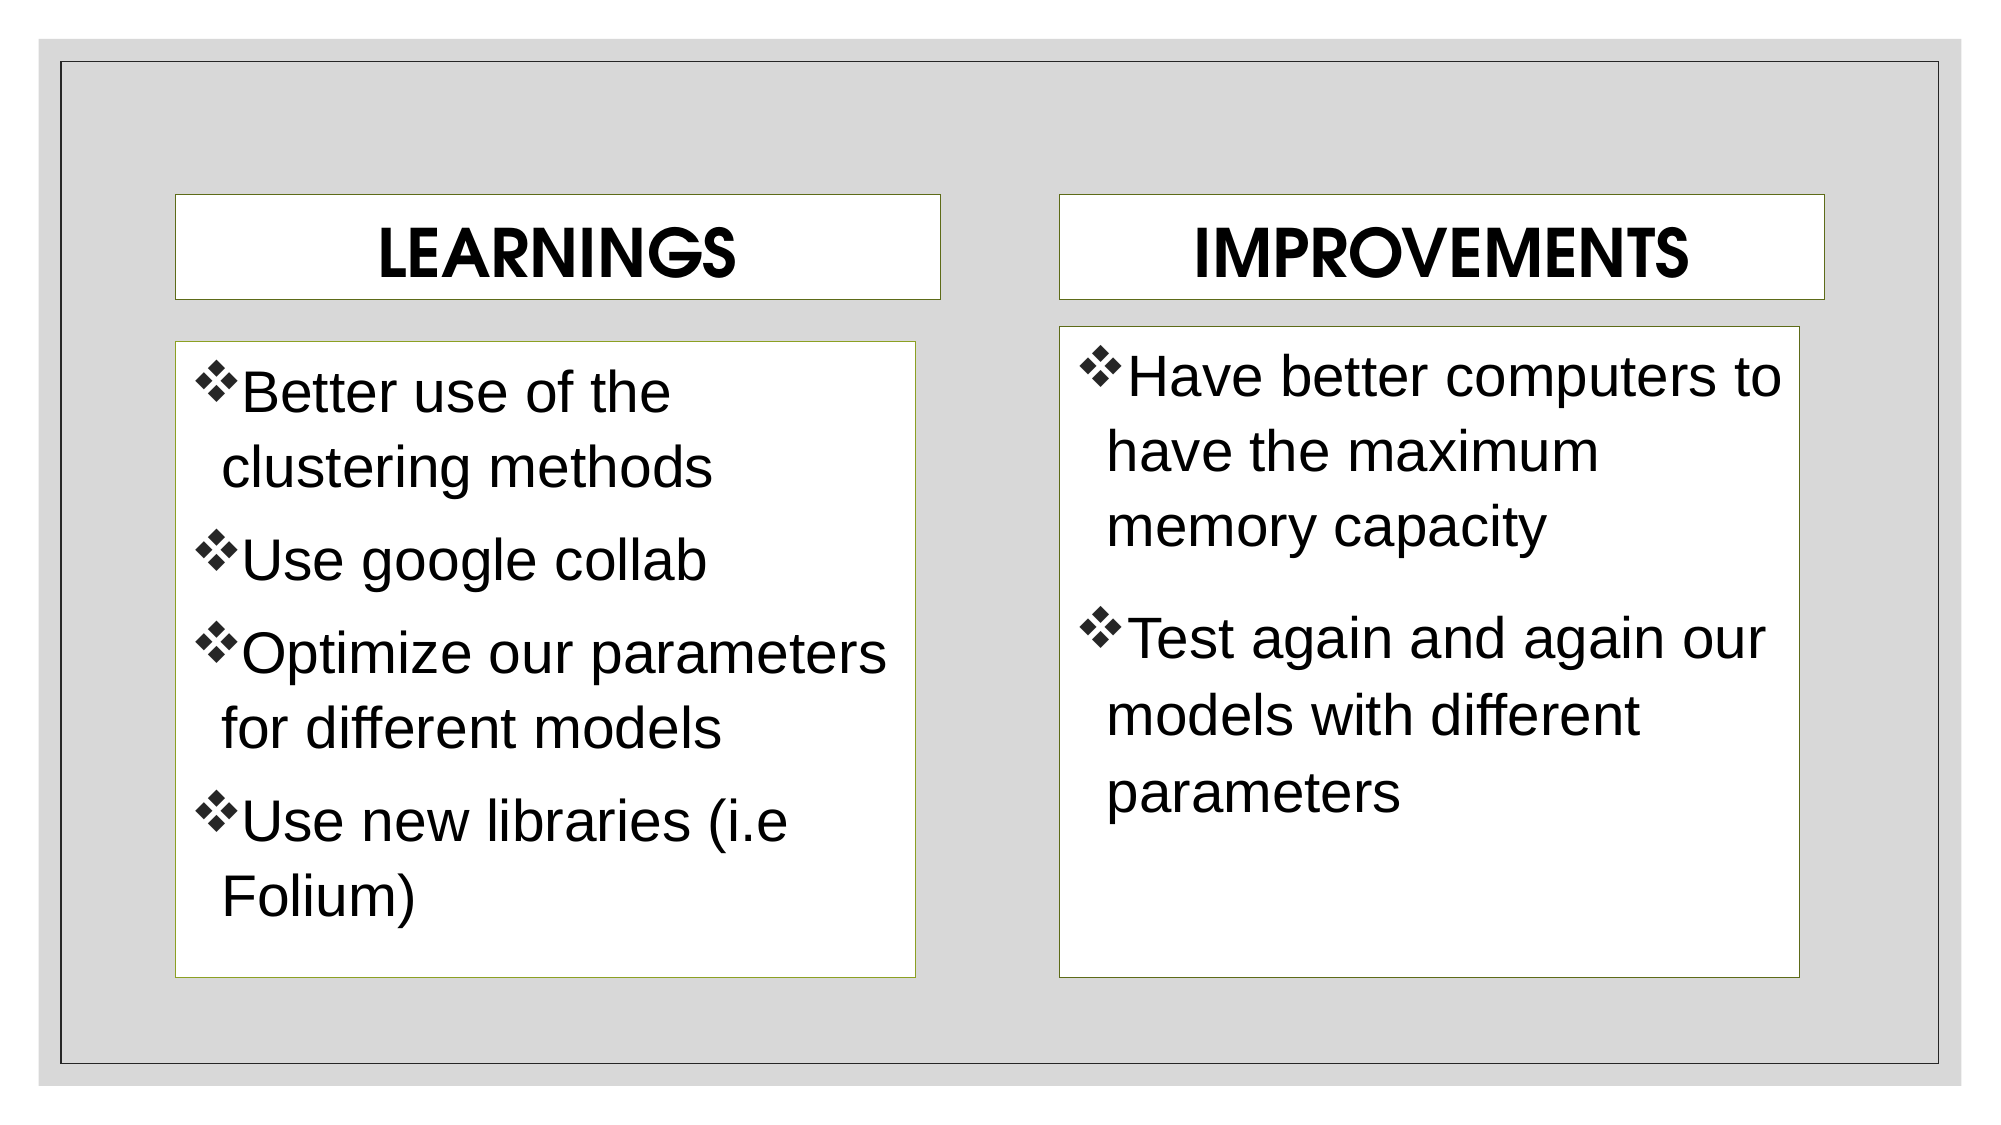

LEARNINGS
IMPROVEMENTS
Have better computers to have the maximum memory capacity
Test again and again our models with different parameters
Better use of the clustering methods
Use google collab
Optimize our parameters for different models
Use new libraries (i.e Folium)